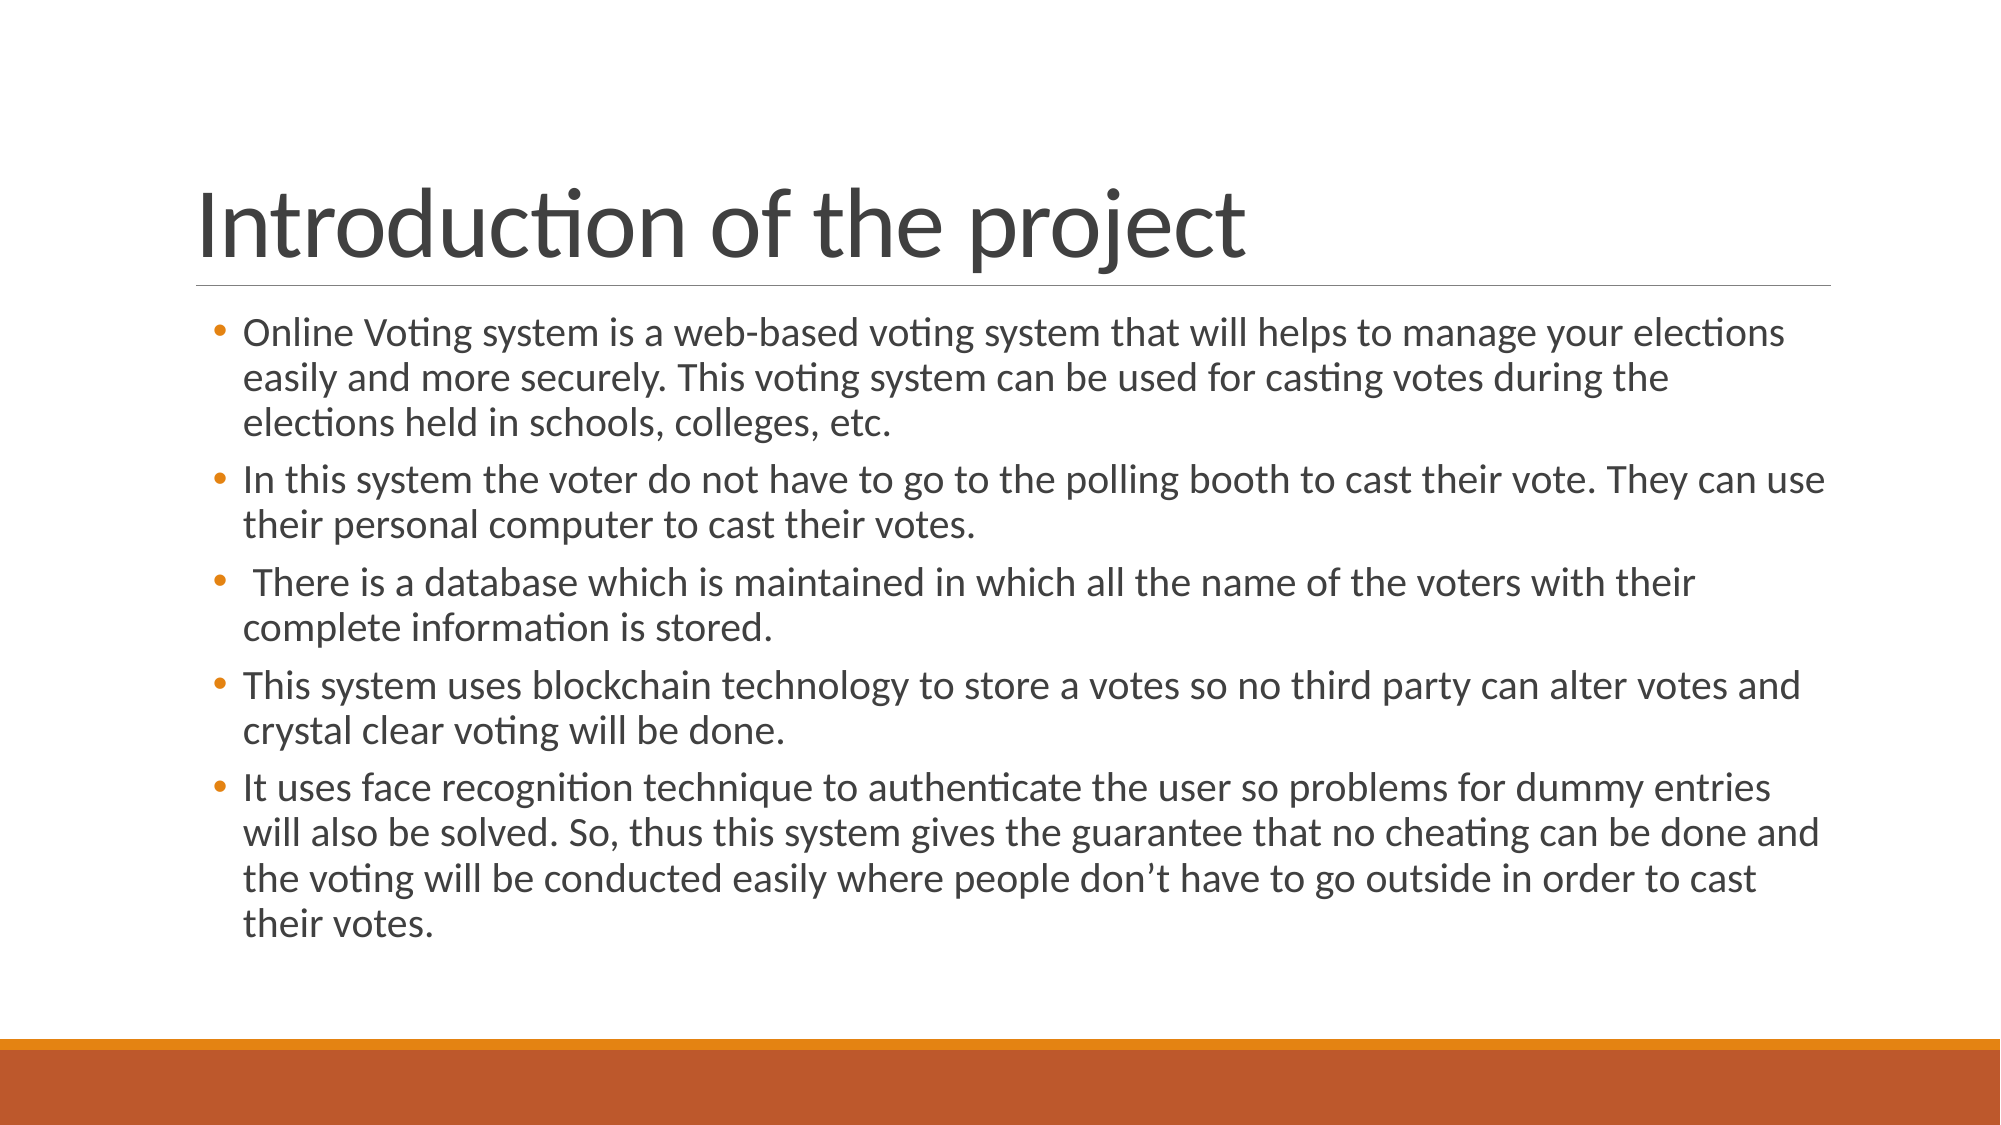

# Introduction of the project
Online Voting system is a web-based voting system that will helps to manage your elections easily and more securely. This voting system can be used for casting votes during the elections held in schools, colleges, etc.
In this system the voter do not have to go to the polling booth to cast their vote. They can use their personal computer to cast their votes.
 There is a database which is maintained in which all the name of the voters with their complete information is stored.
This system uses blockchain technology to store a votes so no third party can alter votes and crystal clear voting will be done.
It uses face recognition technique to authenticate the user so problems for dummy entries will also be solved. So, thus this system gives the guarantee that no cheating can be done and the voting will be conducted easily where people don’t have to go outside in order to cast their votes.